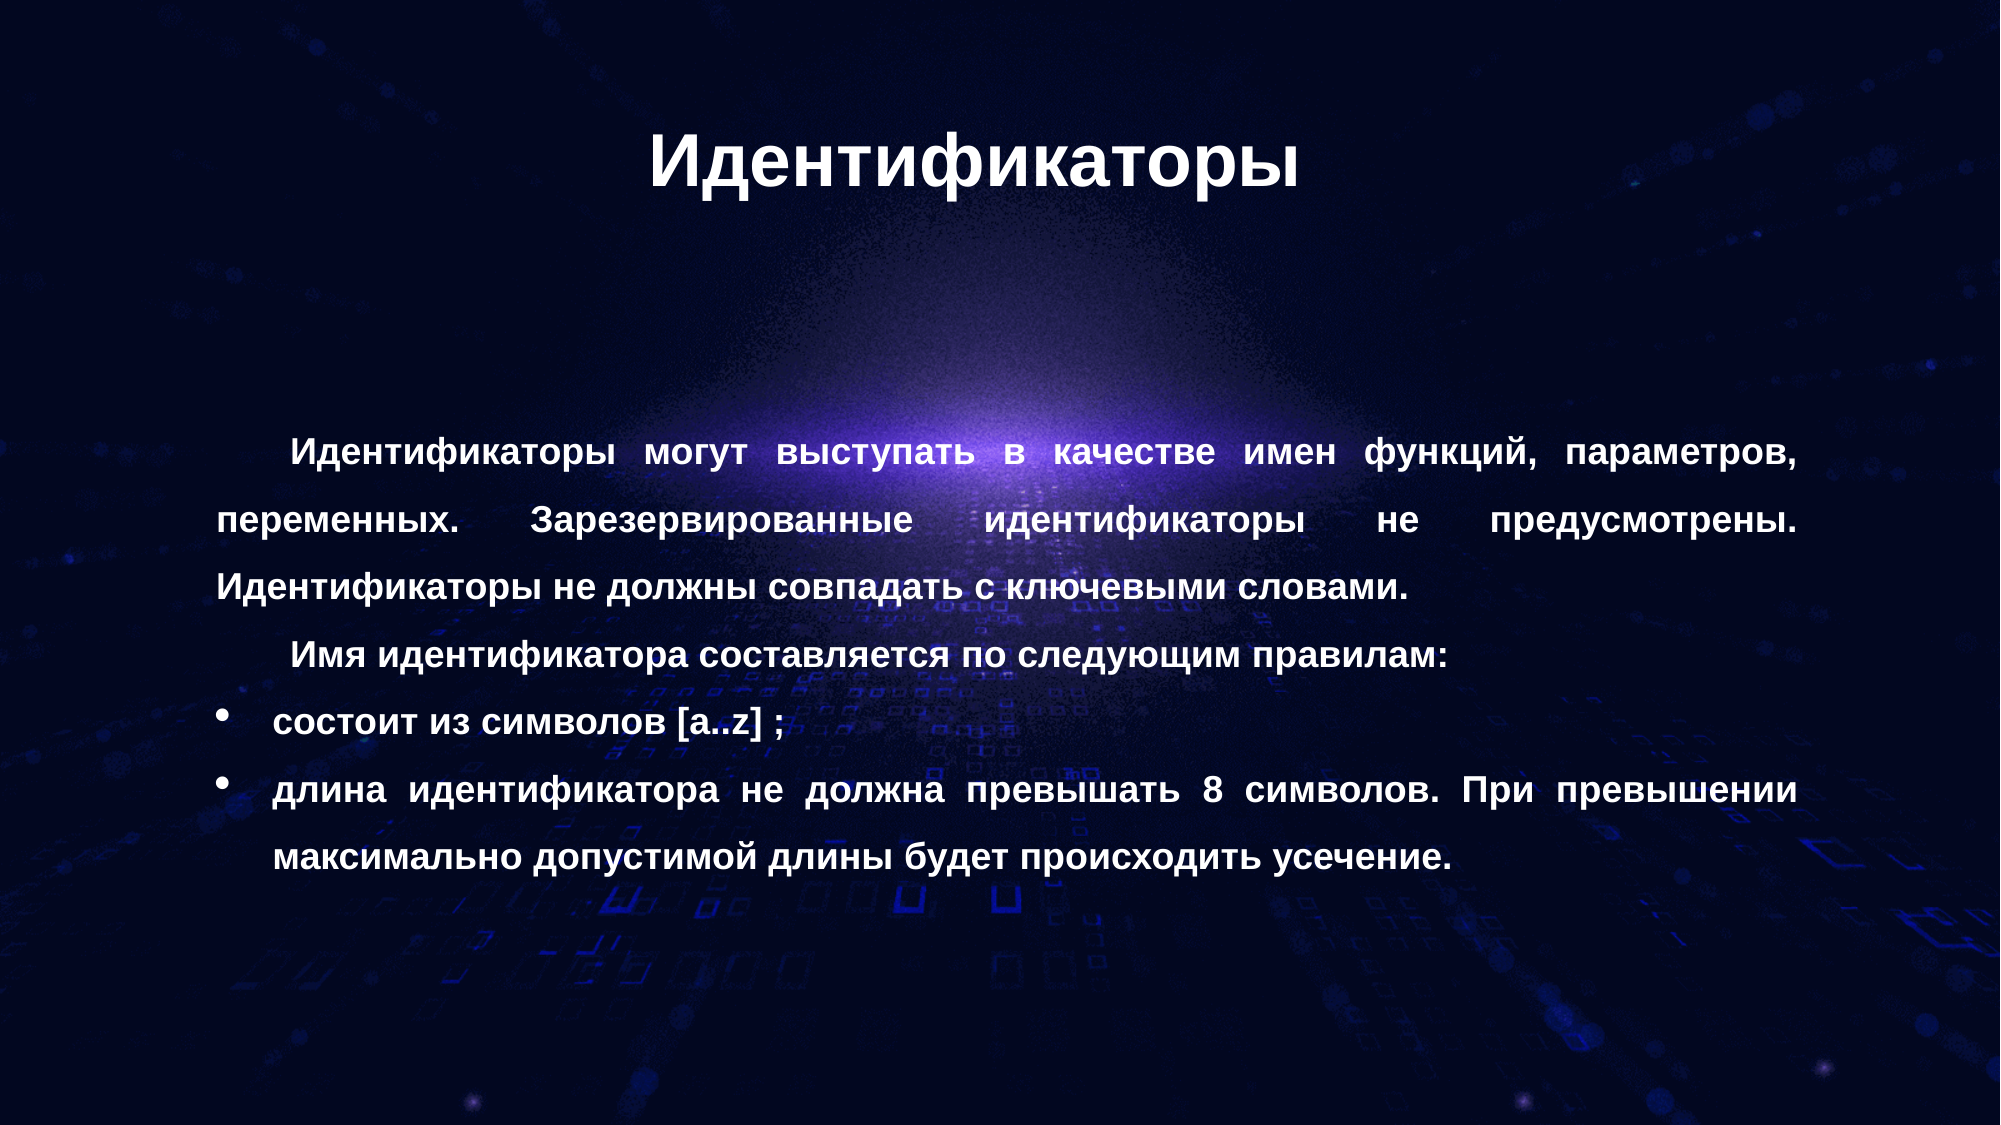

Идентификаторы
Идентификаторы могут выступать в качестве имен функций, параметров, переменных. Зарезервированные идентификаторы не предусмотрены. Идентификаторы не должны совпадать с ключевыми словами.
Имя идентификатора составляется по следующим правилам:
состоит из символов [a..z] ;
длина идентификатора не должна превышать 8 символов. При превышении максимально допустимой длины будет происходить усечение.